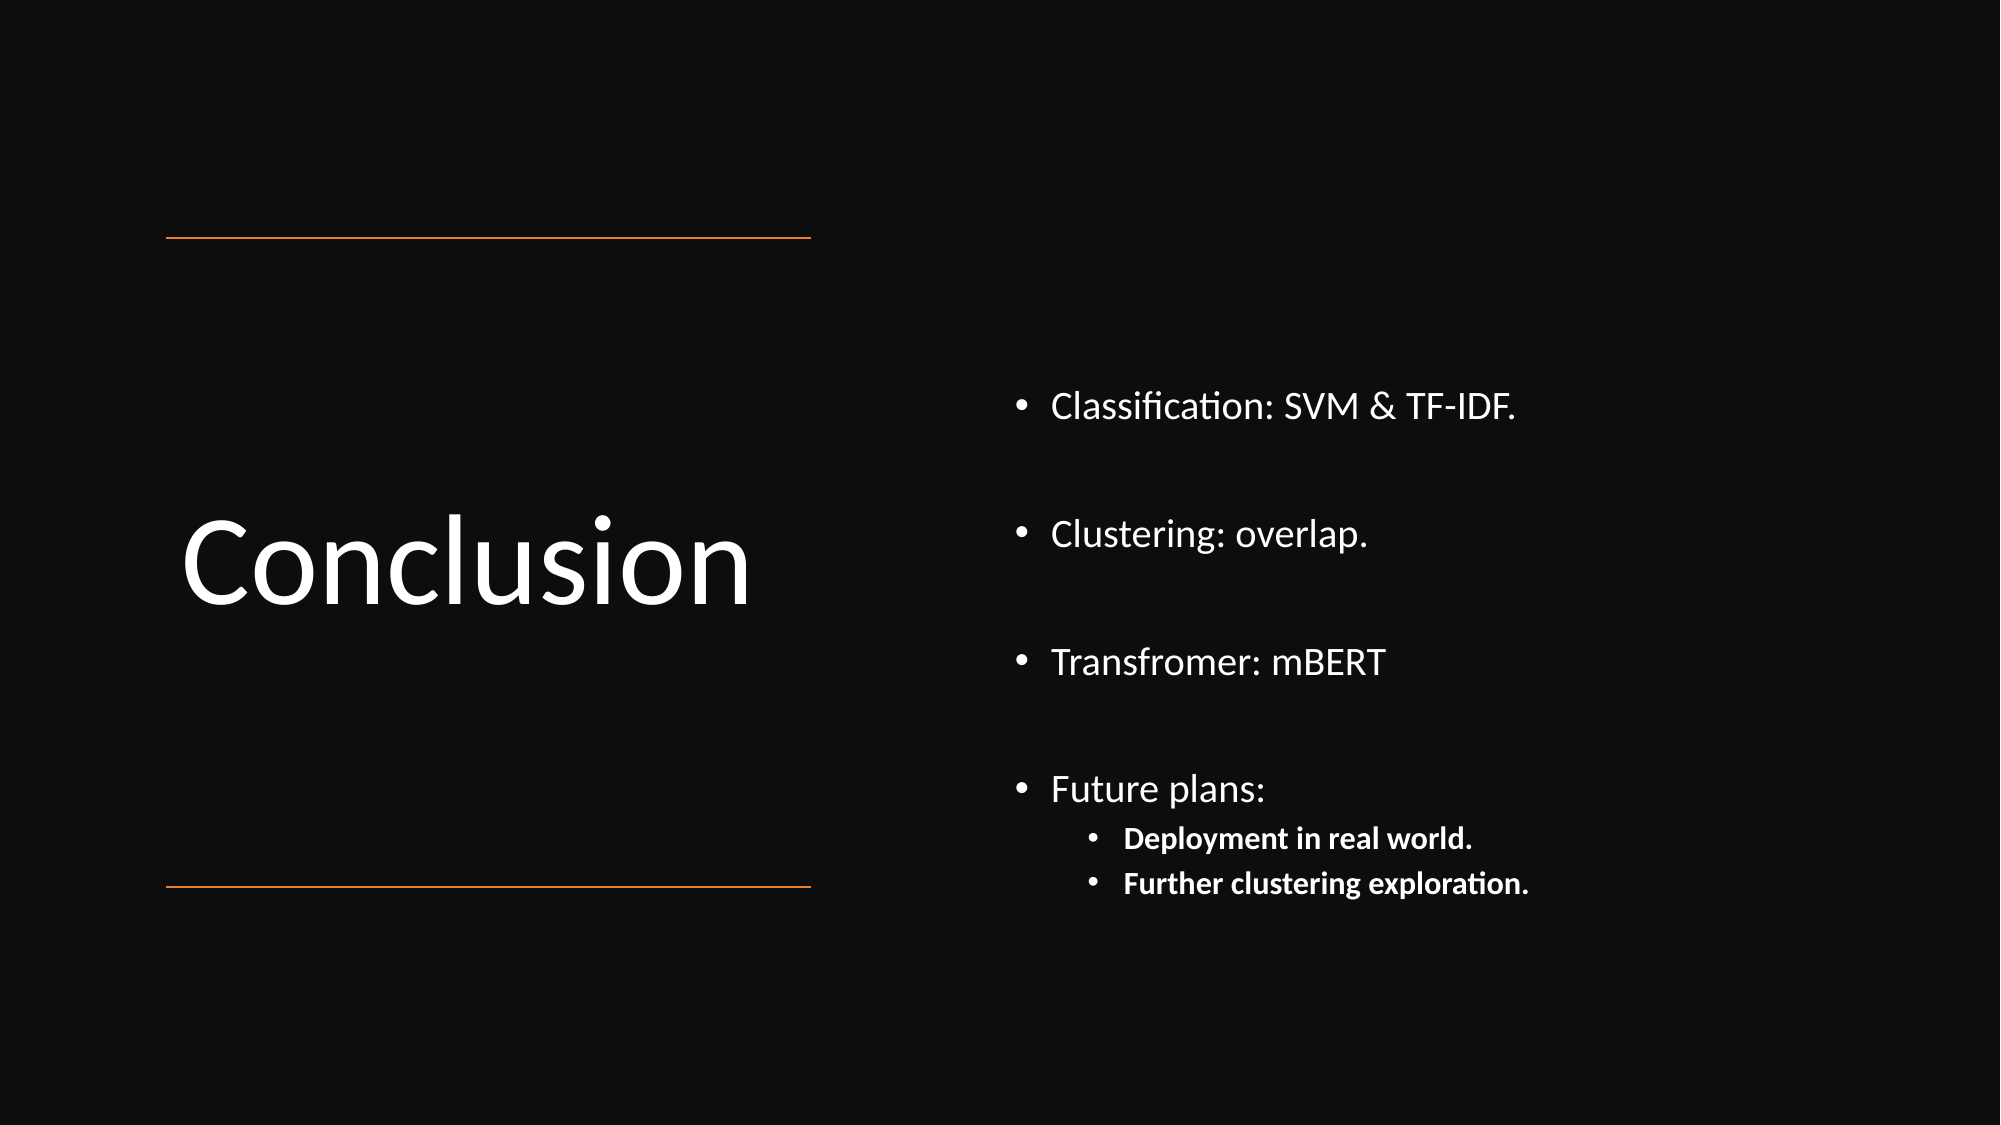

# Conclusion
Classification: SVM & TF-IDF.

Clustering: overlap.

Transfromer: mBERT

Future plans:
Deployment in real world.
Further clustering exploration.